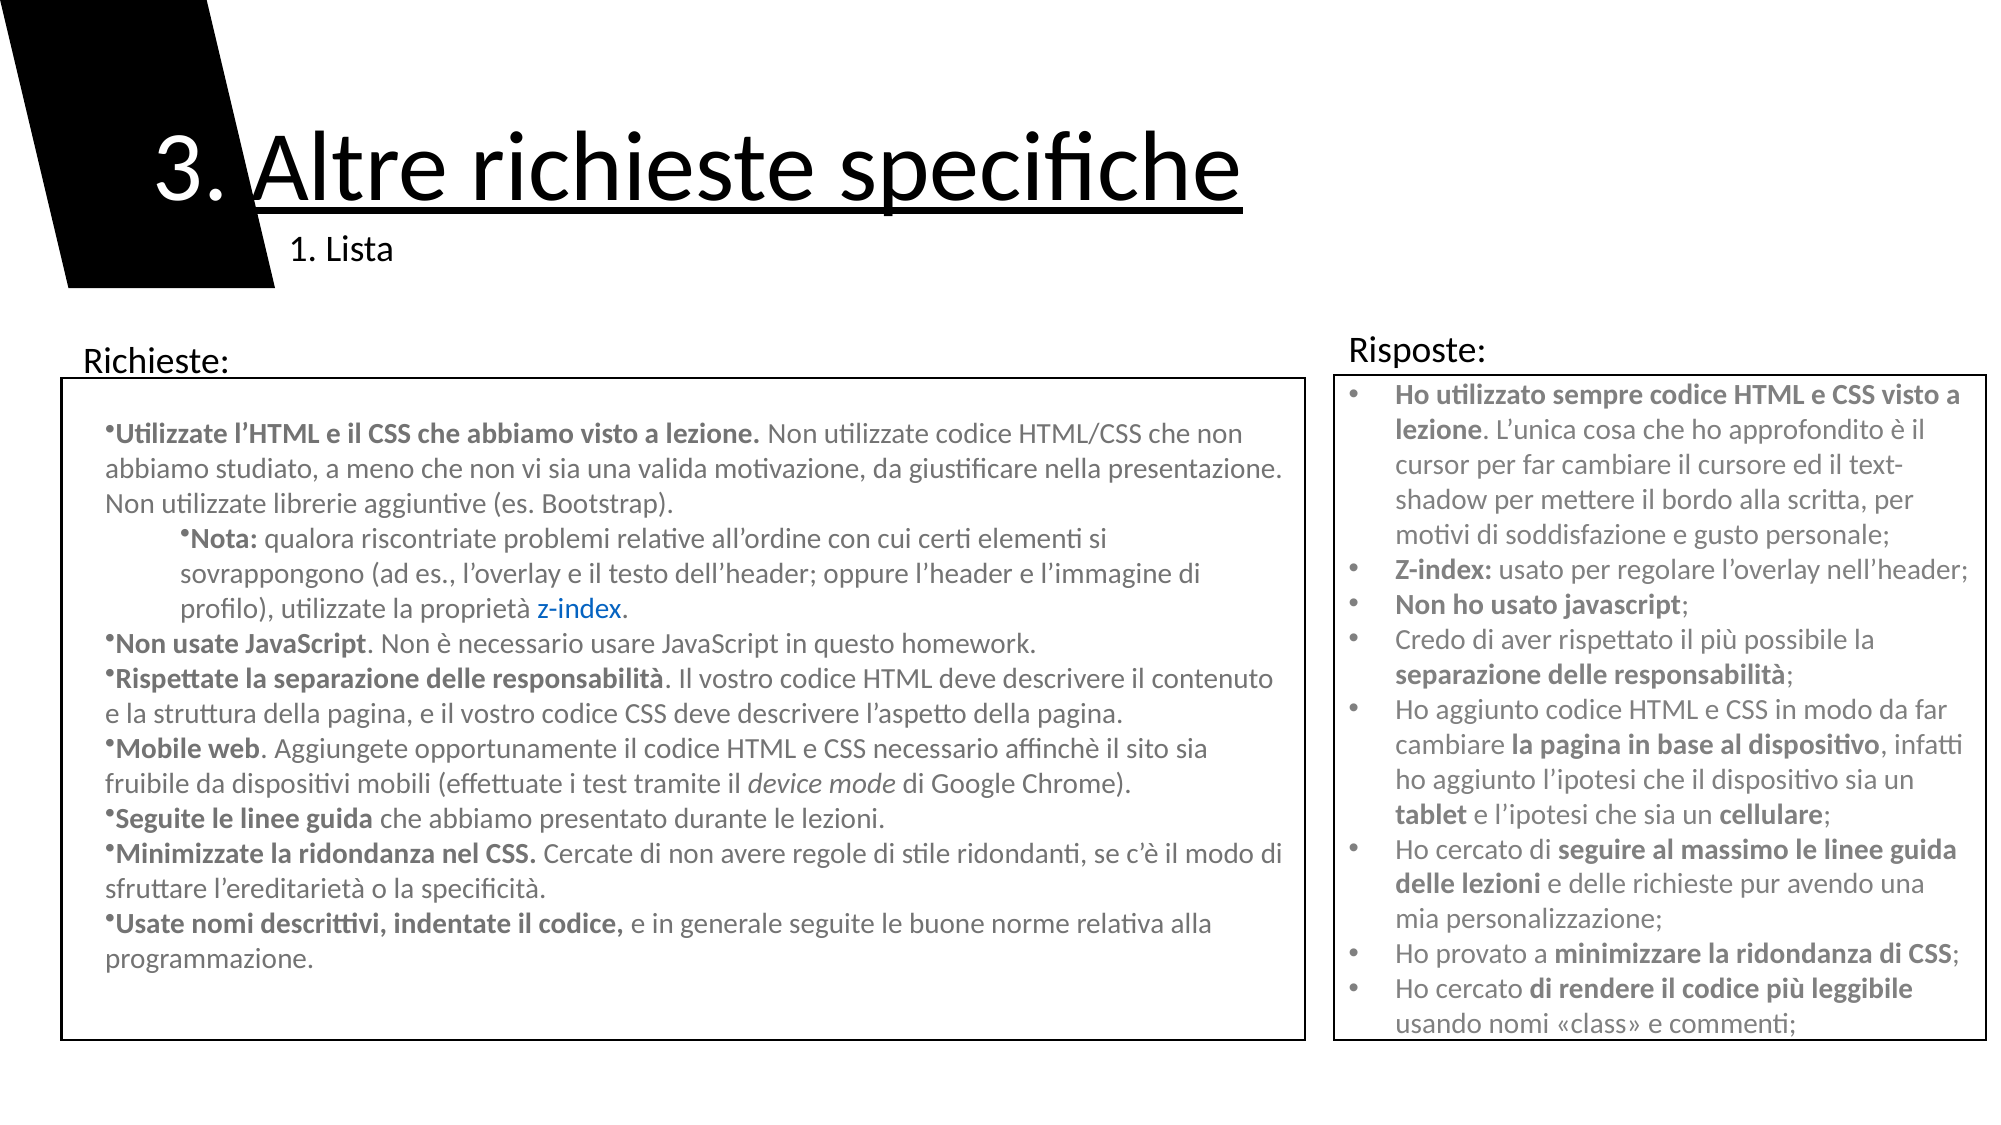

# 3. Altre richieste specifiche
1. Lista
Risposte:
Richieste:

Utilizzate l’HTML e il CSS che abbiamo visto a lezione. Non utilizzate codice HTML/CSS che non abbiamo studiato, a meno che non vi sia una valida motivazione, da giustificare nella presentazione. Non utilizzate librerie aggiuntive (es. Bootstrap).
Nota: qualora riscontriate problemi relative all’ordine con cui certi elementi si sovrappongono (ad es., l’overlay e il testo dell’header; oppure l’header e l’immagine di profilo), utilizzate la proprietà z-index.
Non usate JavaScript. Non è necessario usare JavaScript in questo homework.
Rispettate la separazione delle responsabilità. Il vostro codice HTML deve descrivere il contenuto e la struttura della pagina, e il vostro codice CSS deve descrivere l’aspetto della pagina.
Mobile web. Aggiungete opportunamente il codice HTML e CSS necessario affinchè il sito sia fruibile da dispositivi mobili (effettuate i test tramite il device mode di Google Chrome).
Seguite le linee guida che abbiamo presentato durante le lezioni.
Minimizzate la ridondanza nel CSS. Cercate di non avere regole di stile ridondanti, se c’è il modo di sfruttare l’ereditarietà o la specificità.
Usate nomi descrittivi, indentate il codice, e in generale seguite le buone norme relativa alla programmazione.

Ho utilizzato sempre codice HTML e CSS visto a lezione. L’unica cosa che ho approfondito è il cursor per far cambiare il cursore ed il text-shadow per mettere il bordo alla scritta, per motivi di soddisfazione e gusto personale;
Z-index: usato per regolare l’overlay nell’header;
Non ho usato javascript;
Credo di aver rispettato il più possibile la separazione delle responsabilità;
Ho aggiunto codice HTML e CSS in modo da far cambiare la pagina in base al dispositivo, infatti ho aggiunto l’ipotesi che il dispositivo sia un tablet e l’ipotesi che sia un cellulare;
Ho cercato di seguire al massimo le linee guida delle lezioni e delle richieste pur avendo una mia personalizzazione;
Ho provato a minimizzare la ridondanza di CSS;
Ho cercato di rendere il codice più leggibile usando nomi «class» e commenti;